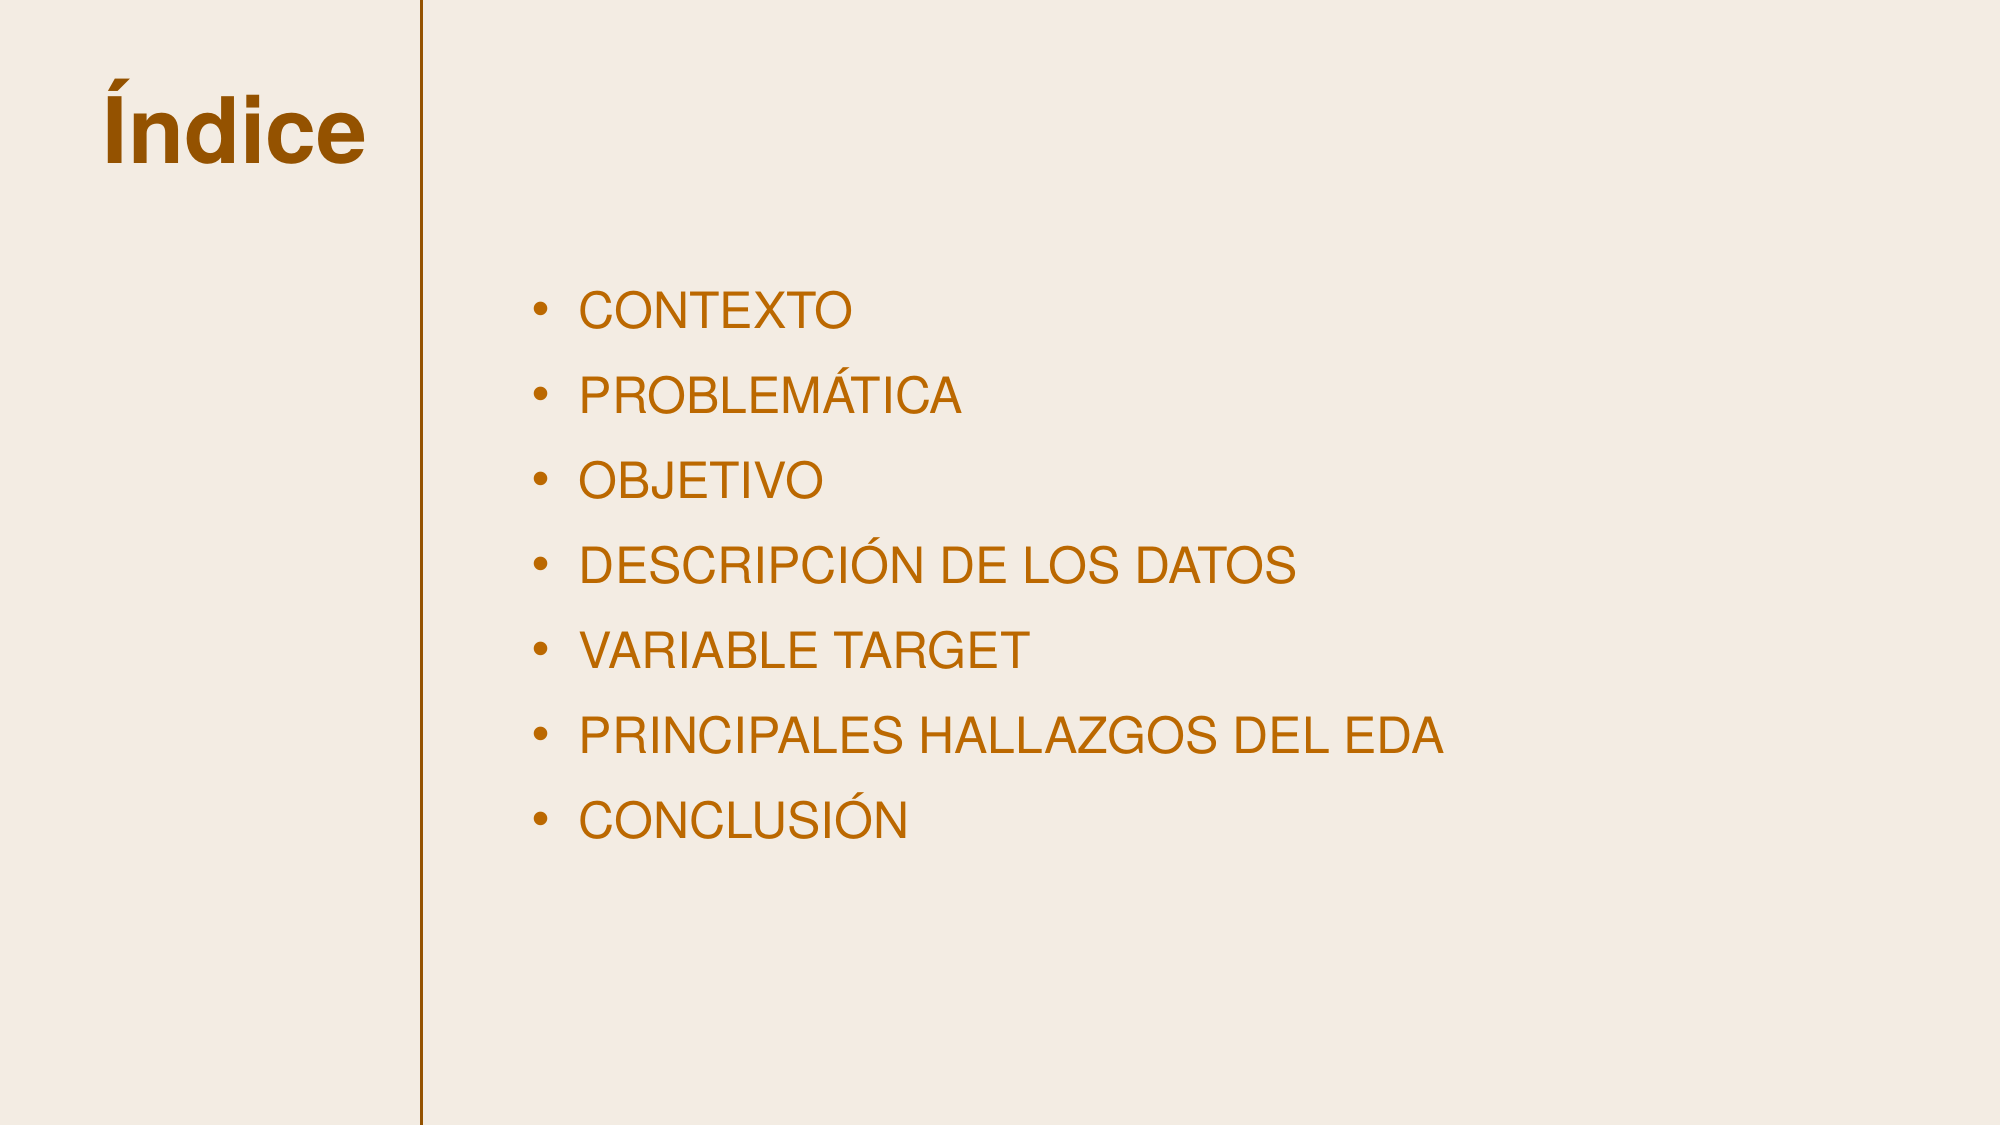

Índice
CONTEXTO
PROBLEMÁTICA
OBJETIVO
DESCRIPCIÓN DE LOS DATOS
VARIABLE TARGET
PRINCIPALES HALLAZGOS DEL EDA
CONCLUSIÓN